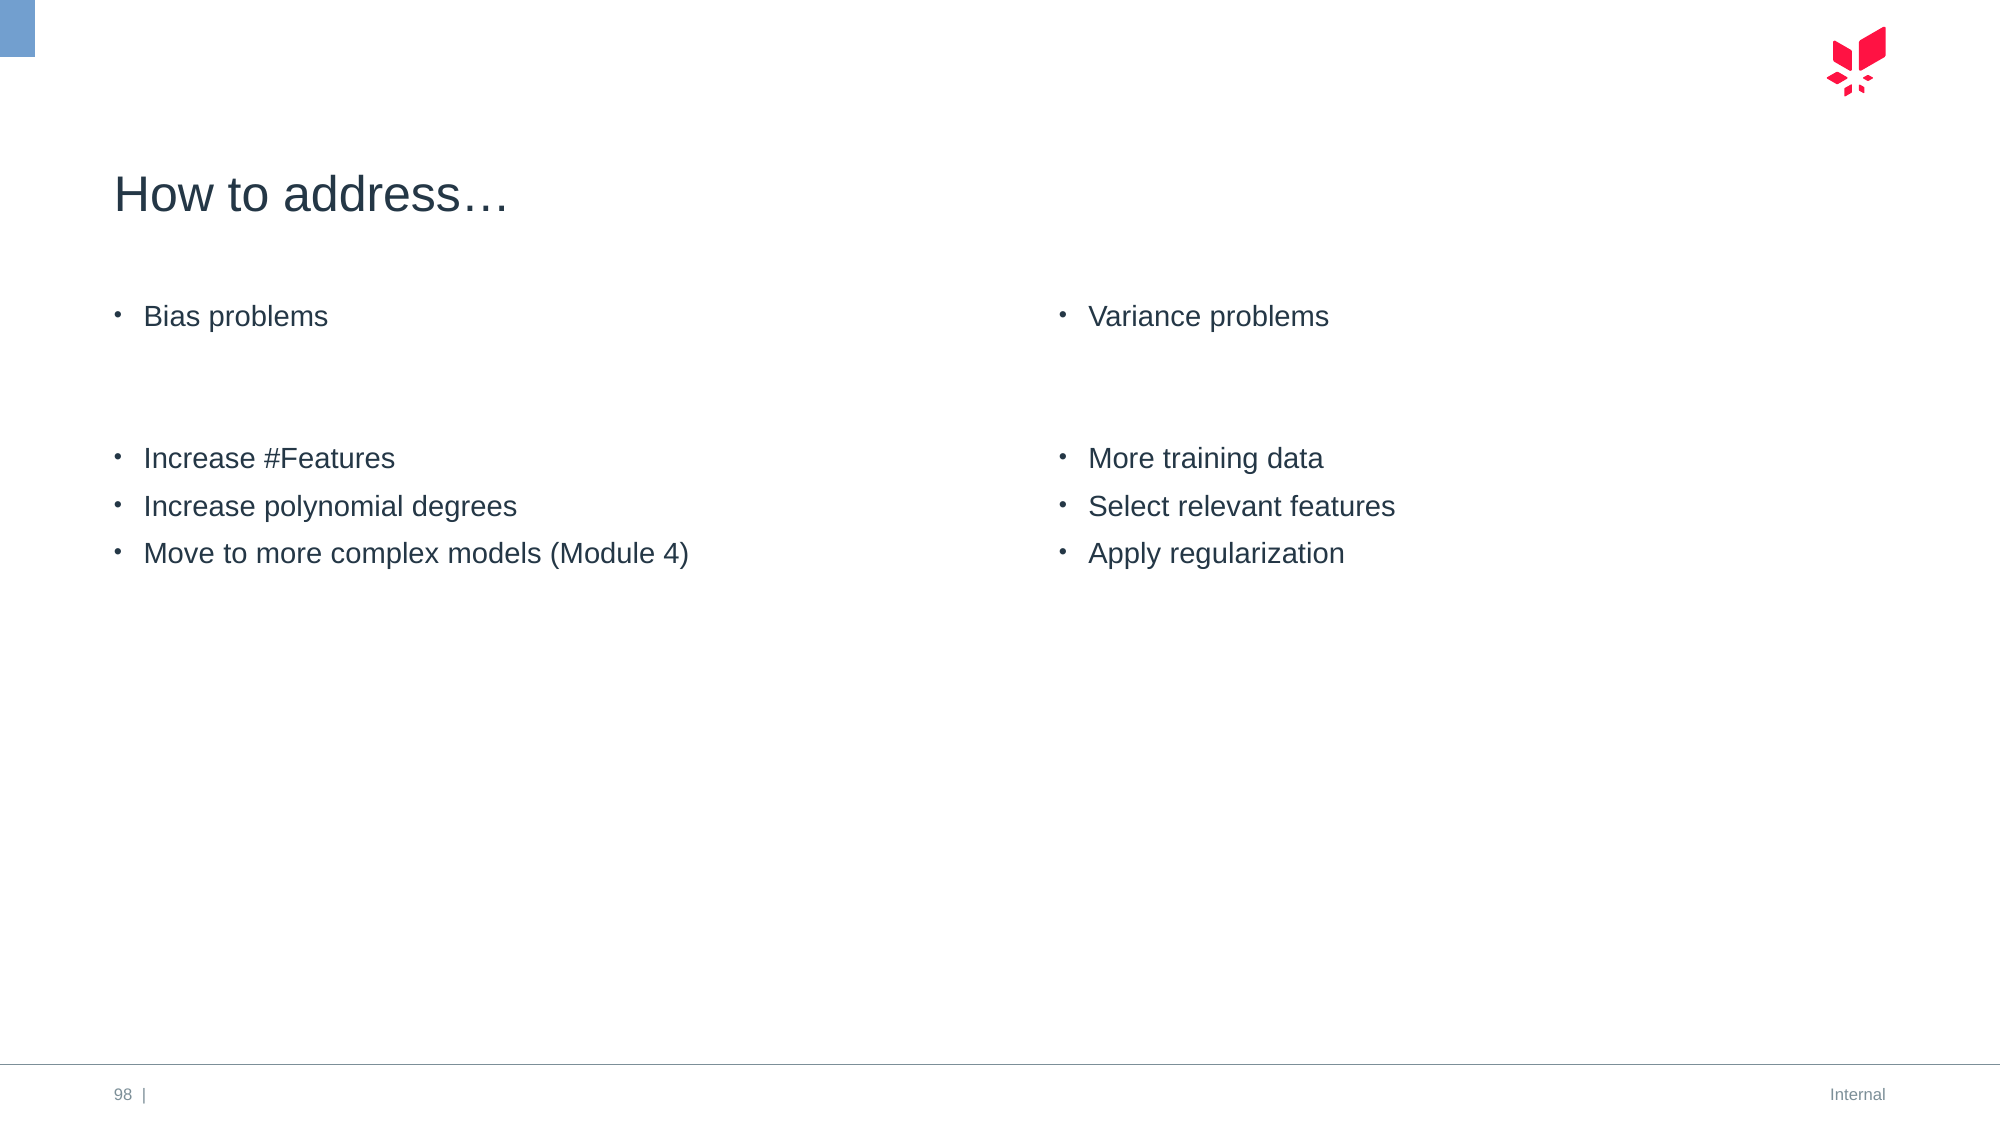

# How to address…
Bias problems

Increase #Features
Increase polynomial degrees
Move to more complex models (Module 4)

Variance problems

More training data
Select relevant features
Apply regularization
98  |